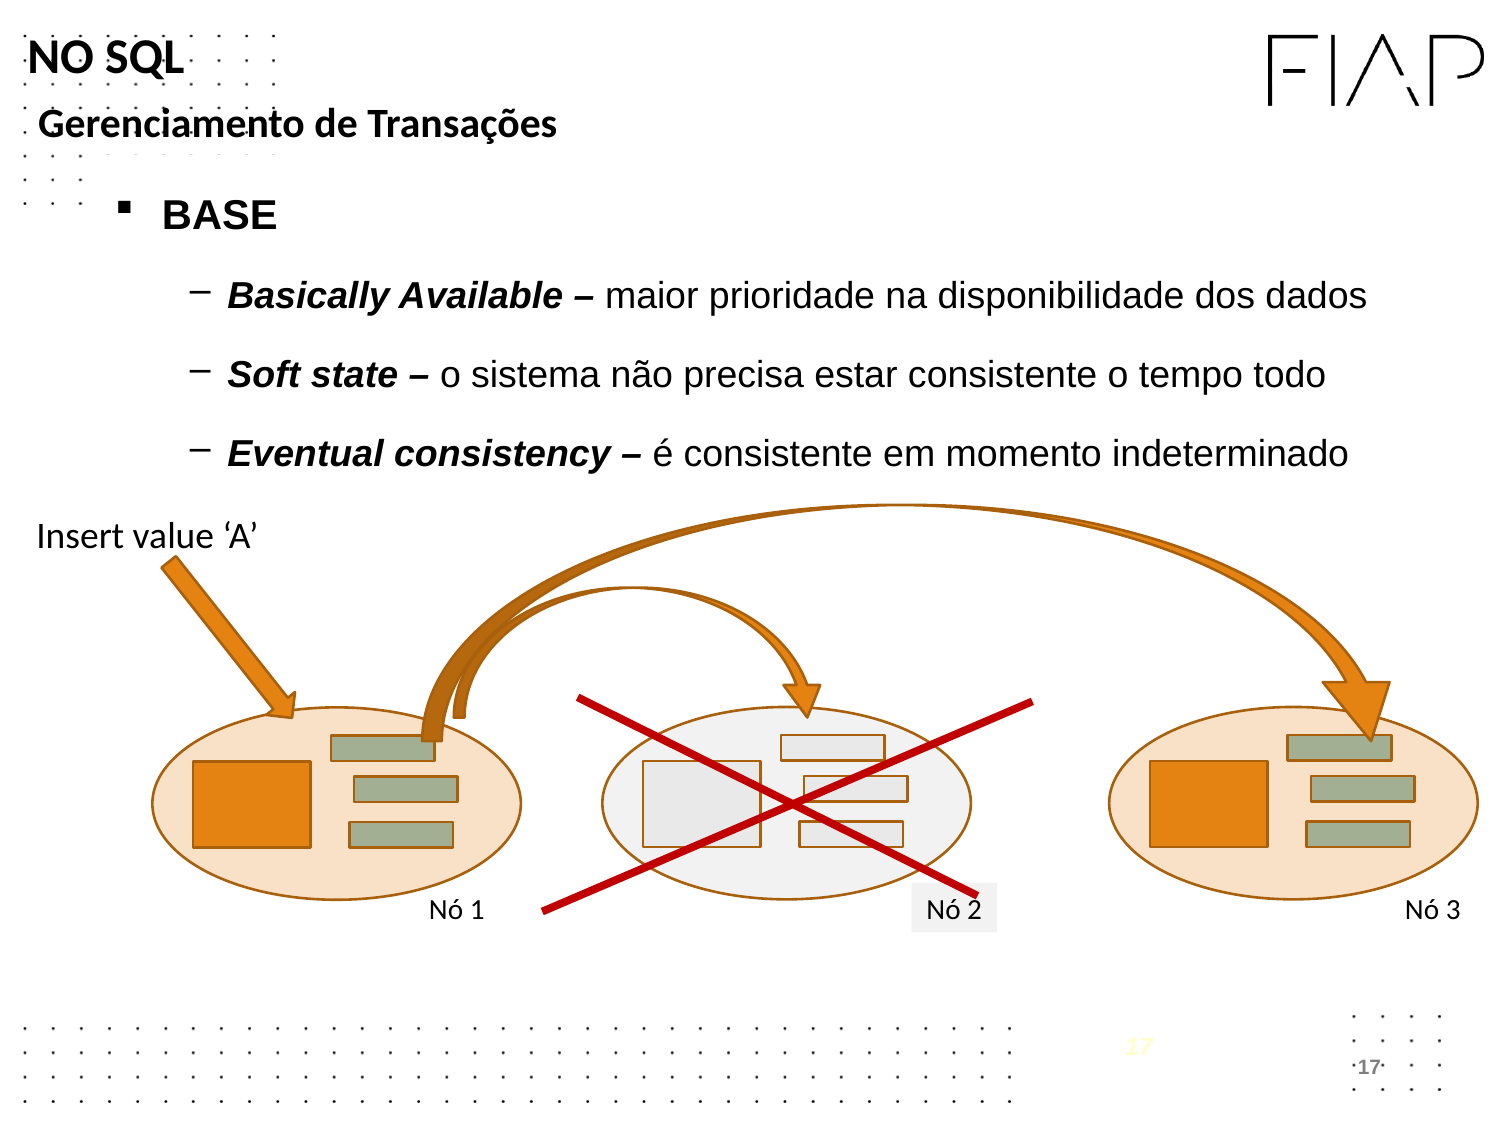

NO SQL
Gerenciamento de Transações
BASE
Basically Available – maior prioridade na disponibilidade dos dados
Soft state – o sistema não precisa estar consistente o tempo todo
Eventual consistency – é consistente em momento indeterminado

Insert value ‘A’

Nó 2

Nó 3
Nó 1